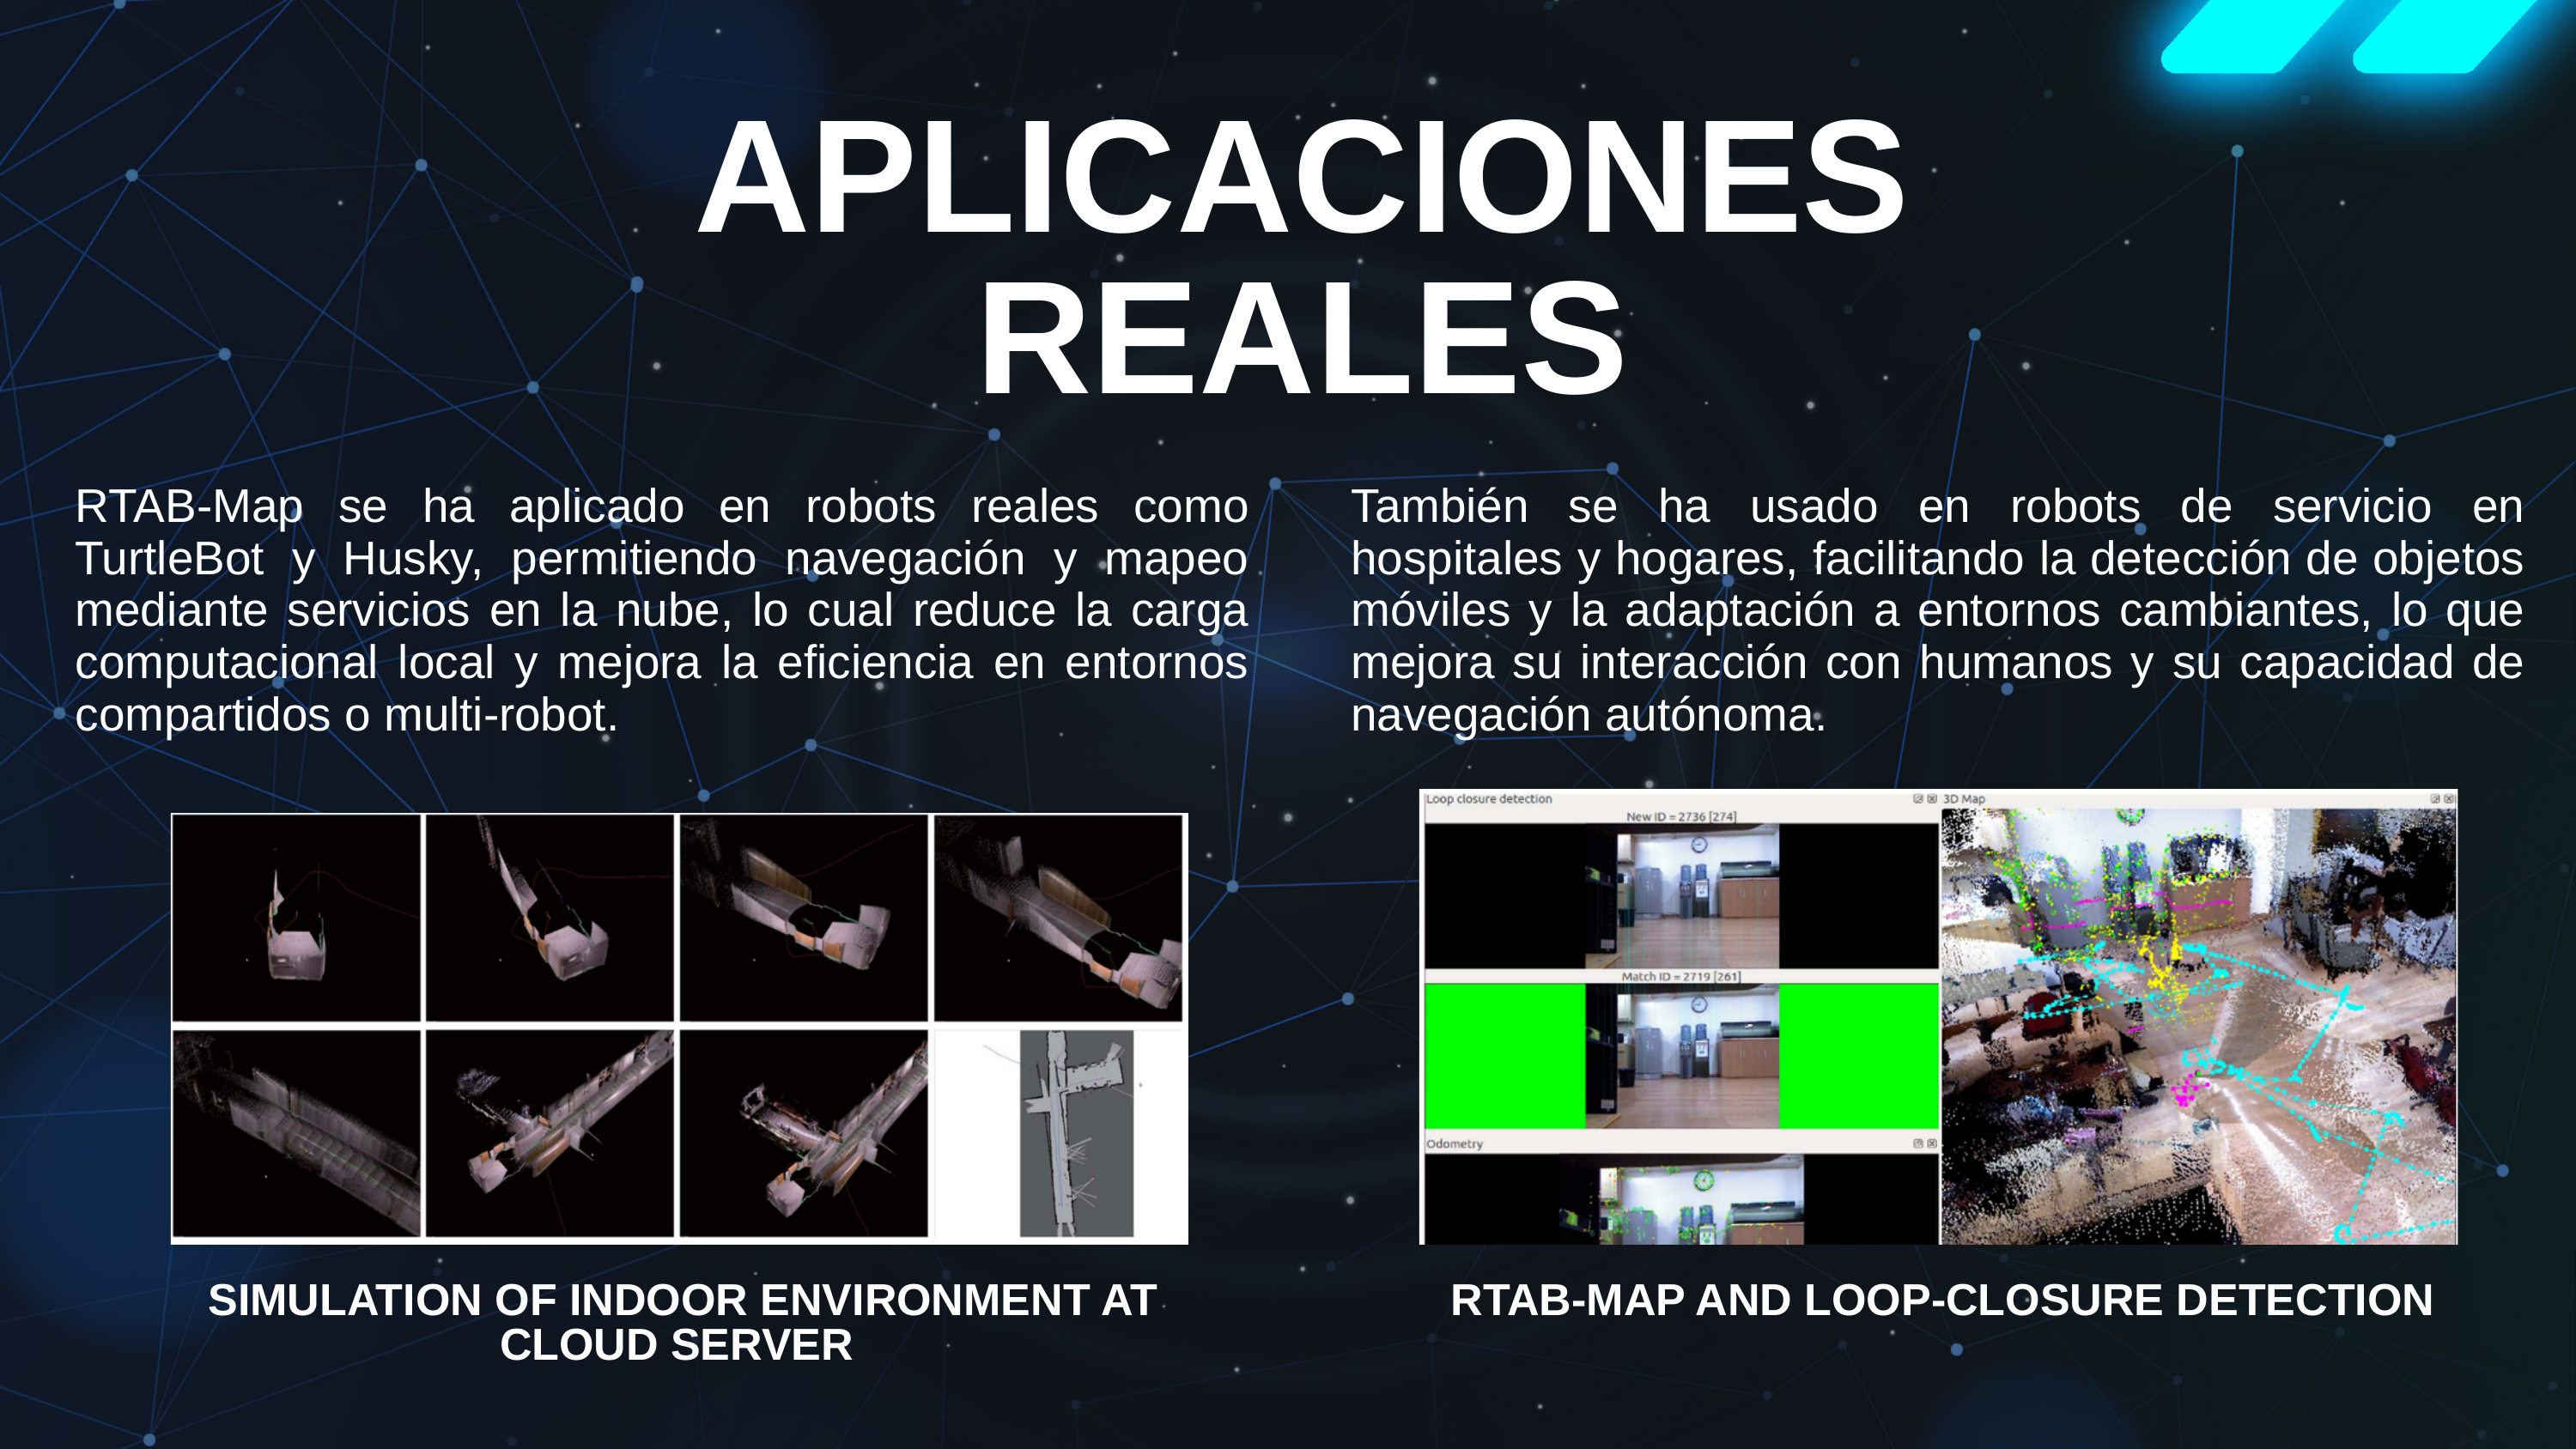

APLICACIONES REALES
RTAB-Map se ha aplicado en robots reales como TurtleBot y Husky, permitiendo navegación y mapeo mediante servicios en la nube, lo cual reduce la carga computacional local y mejora la eficiencia en entornos compartidos o multi-robot.
También se ha usado en robots de servicio en hospitales y hogares, facilitando la detección de objetos móviles y la adaptación a entornos cambiantes, lo que mejora su interacción con humanos y su capacidad de navegación autónoma.

SIMULATION OF INDOOR ENVIRONMENT AT CLOUD SERVER
RTAB-MAP AND LOOP-CLOSURE DETECTION